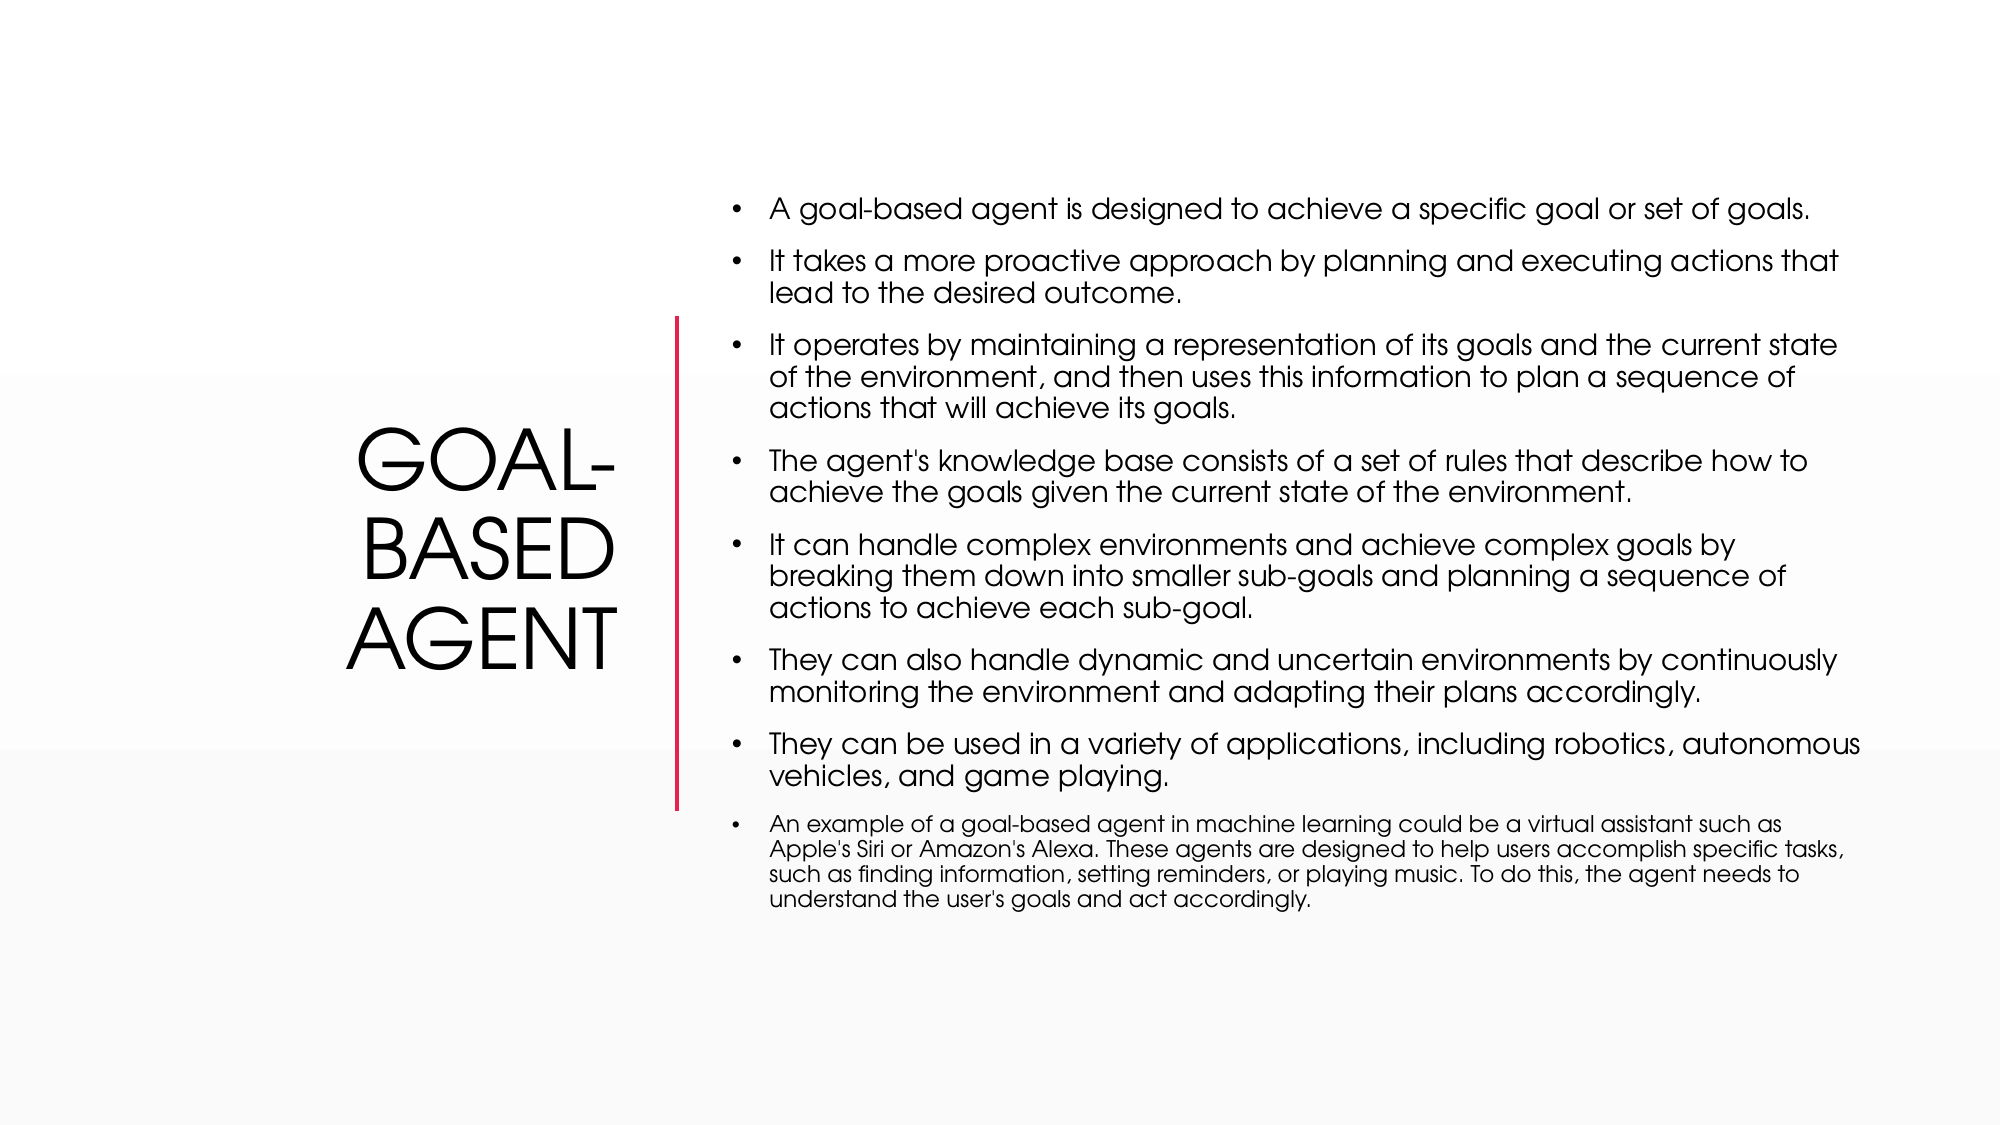

# Goal-based Agent
A goal-based agent is designed to achieve a specific goal or set of goals.
It takes a more proactive approach by planning and executing actions that lead to the desired outcome.
It operates by maintaining a representation of its goals and the current state of the environment, and then uses this information to plan a sequence of actions that will achieve its goals.
The agent's knowledge base consists of a set of rules that describe how to achieve the goals given the current state of the environment.
It can handle complex environments and achieve complex goals by breaking them down into smaller sub-goals and planning a sequence of actions to achieve each sub-goal.
They can also handle dynamic and uncertain environments by continuously monitoring the environment and adapting their plans accordingly.
They can be used in a variety of applications, including robotics, autonomous vehicles, and game playing.
An example of a goal-based agent in machine learning could be a virtual assistant such as Apple's Siri or Amazon's Alexa. These agents are designed to help users accomplish specific tasks, such as finding information, setting reminders, or playing music. To do this, the agent needs to understand the user's goals and act accordingly.